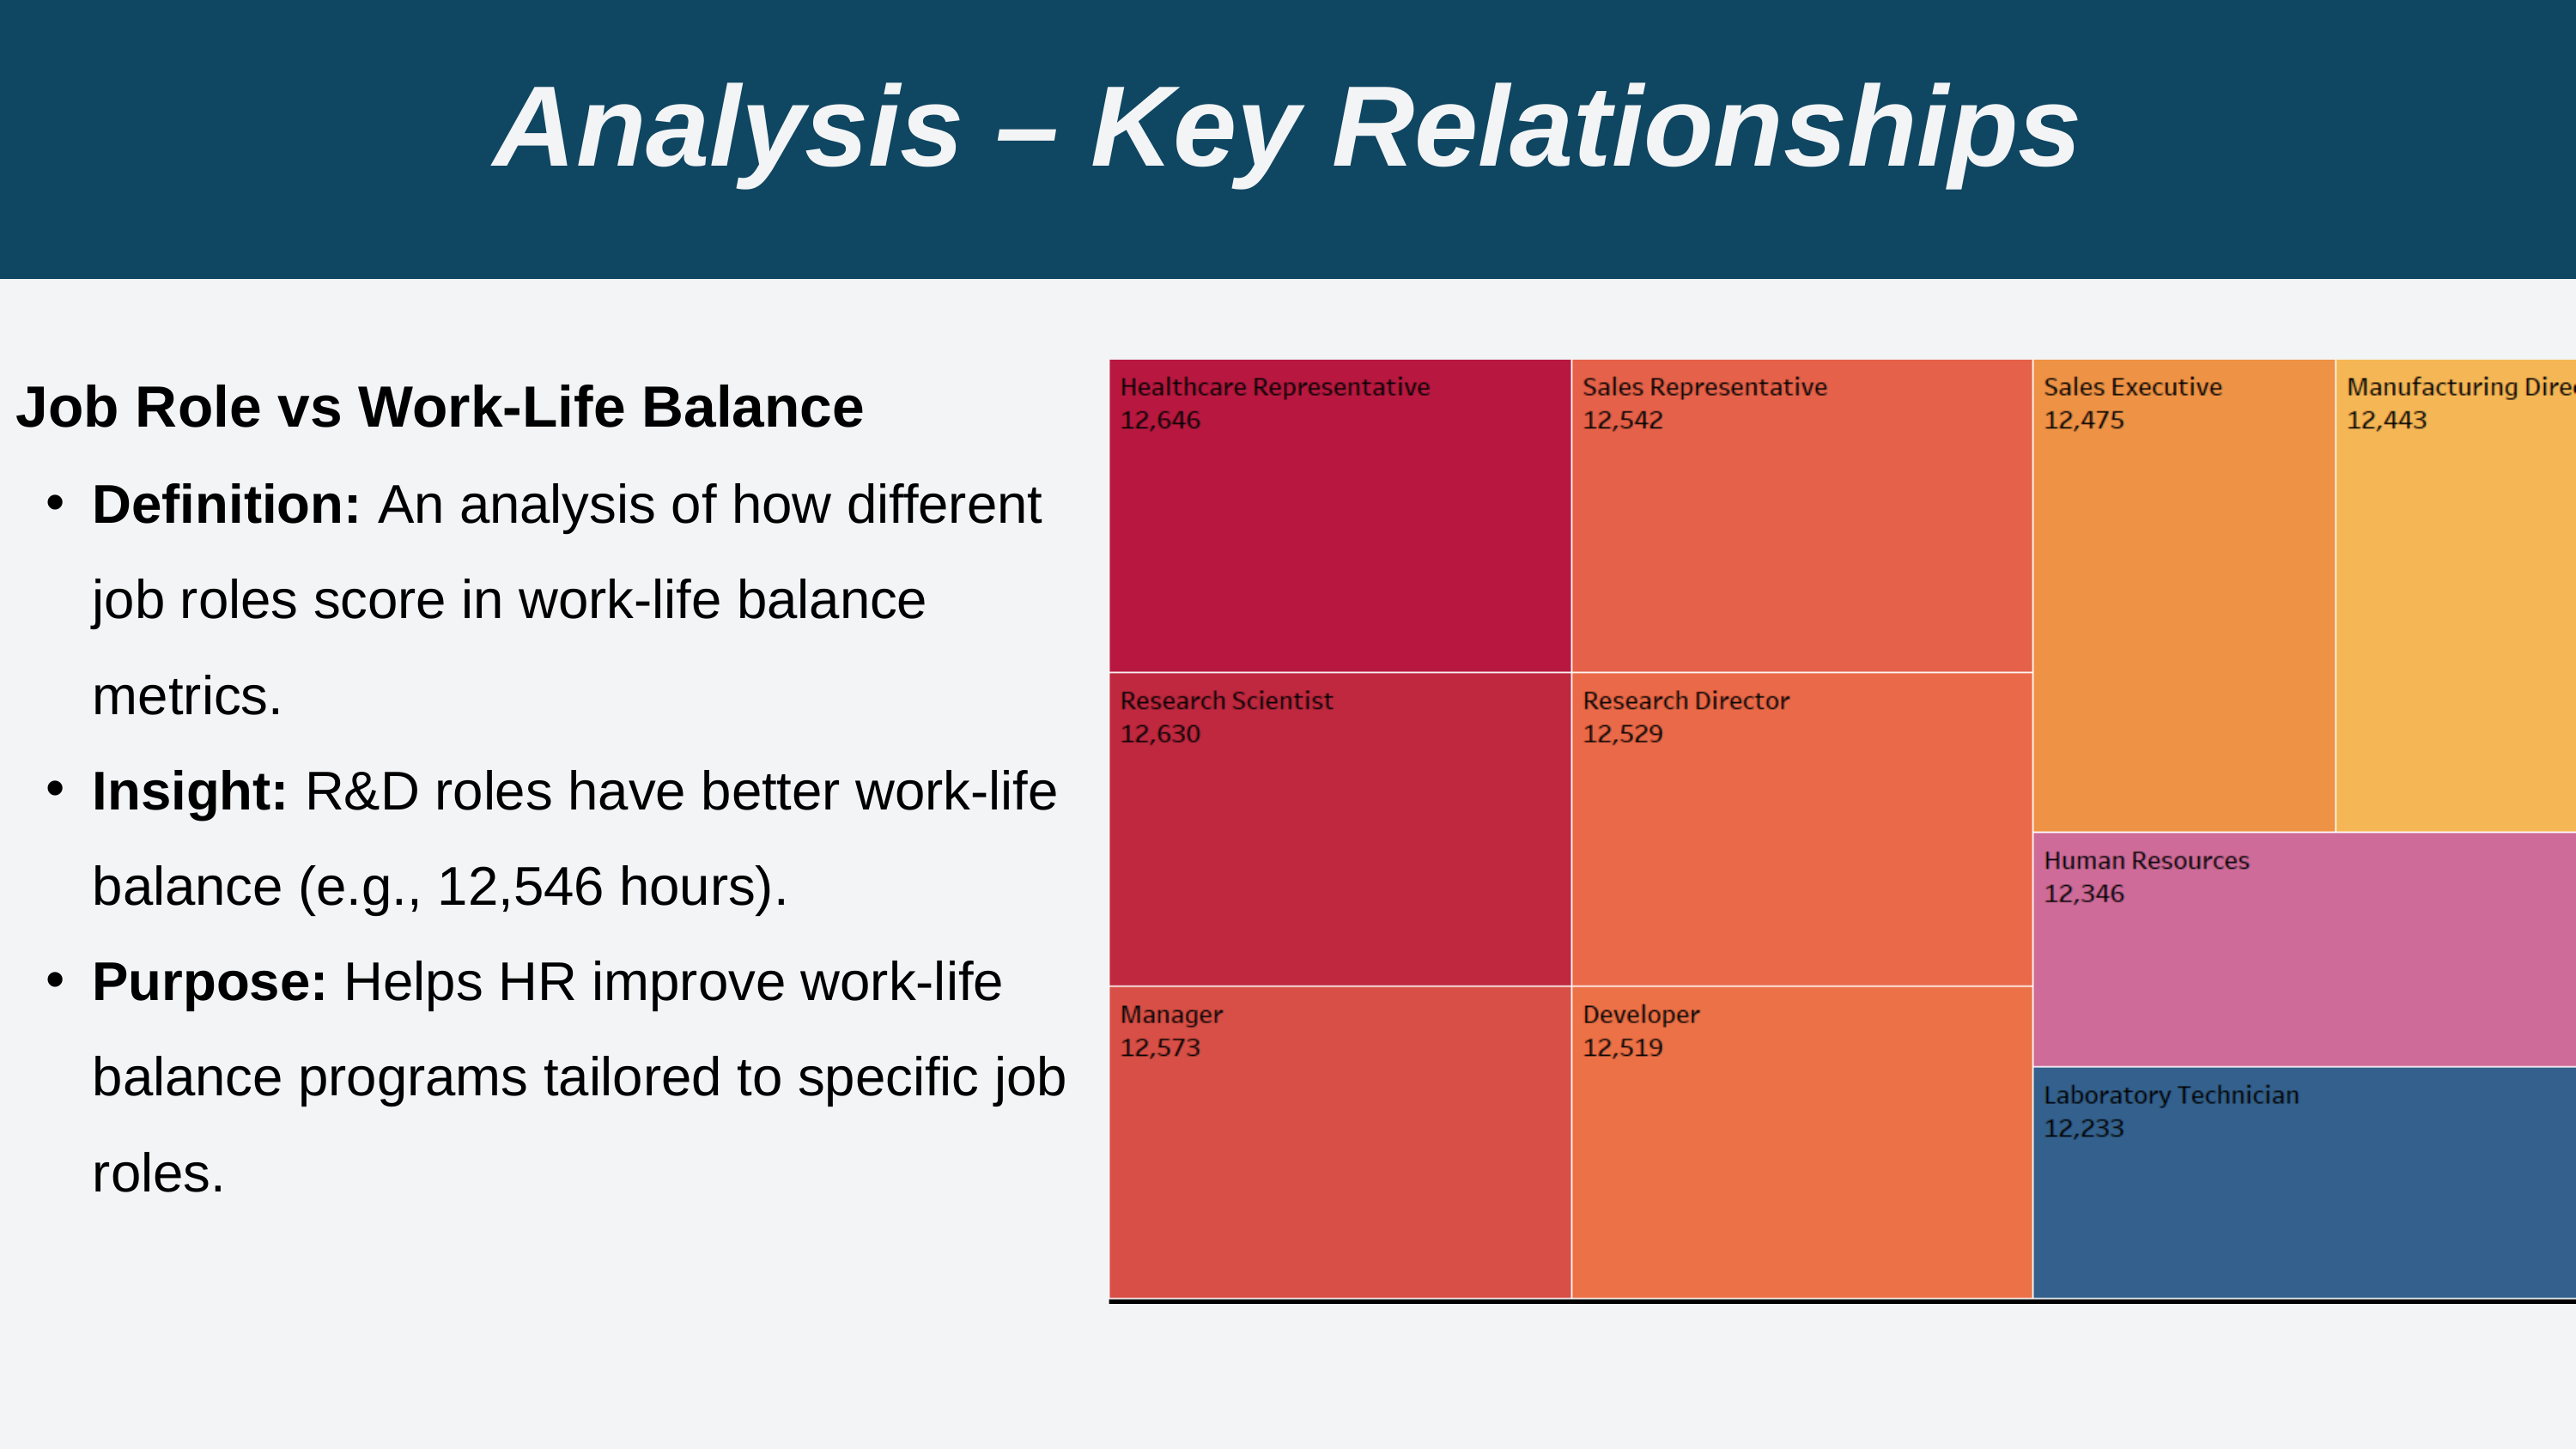

Analysis – Key Relationships
 Job Role vs Work-Life Balance
Definition: An analysis of how different job roles score in work-life balance metrics.
Insight: R&D roles have better work-life balance (e.g., 12,546 hours).
Purpose: Helps HR improve work-life balance programs tailored to specific job roles.